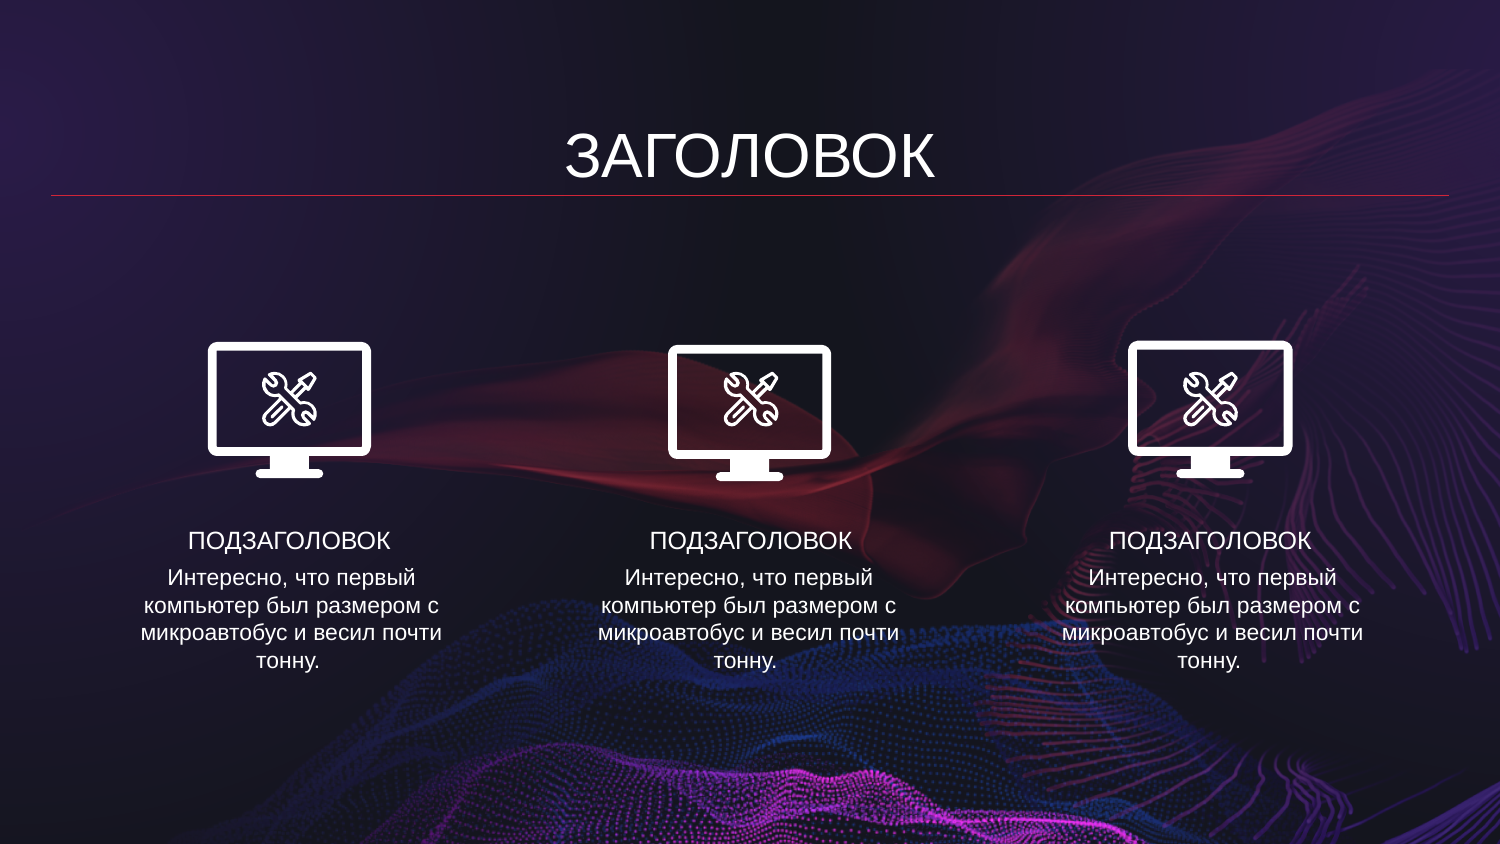

ЗАГОЛОВОК

# ПОДЗАГОЛОВОК
ПОДЗАГОЛОВОК
ПОДЗАГОЛОВОК
Интересно, что первый компьютер был размером с микроавтобус и весил почти тонну.
Интересно, что первый компьютер был размером с микроавтобус и весил почти тонну.
Интересно, что первый компьютер был размером с микроавтобус и весил почти тонну.